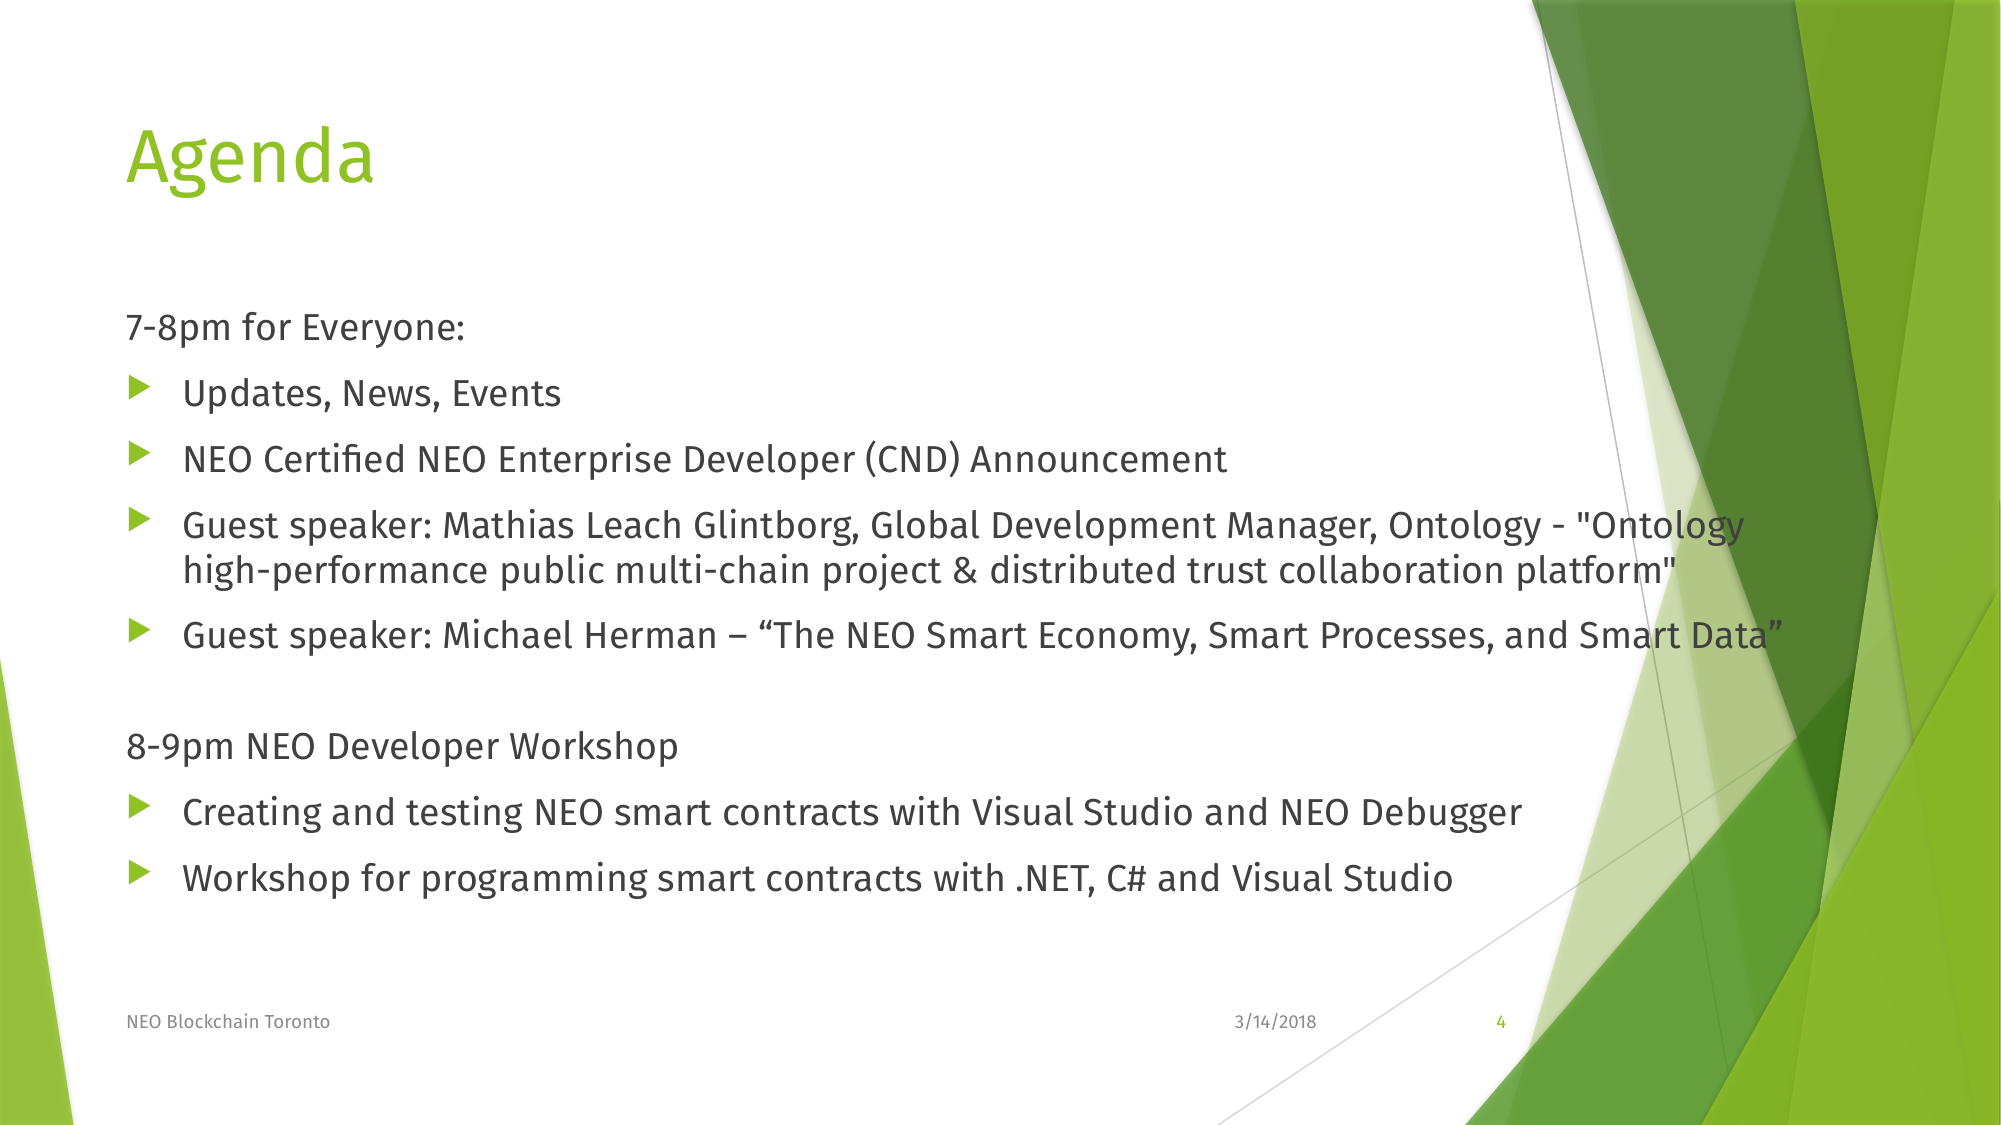

# Agenda
7-8pm for Everyone:
Updates, News, Events
NEO Certified NEO Enterprise Developer (CND) Announcement
Guest speaker: Mathias Leach Glintborg, Global Development Manager, Ontology - "Ontology high-performance public multi-chain project & distributed trust collaboration platform"
Guest speaker: Michael Herman – “The NEO Smart Economy, Smart Processes, and Smart Data”
8-9pm NEO Developer Workshop
Creating and testing NEO smart contracts with Visual Studio and NEO Debugger
Workshop for programming smart contracts with .NET, C# and Visual Studio
NEO Blockchain Toronto
3/14/2018
4